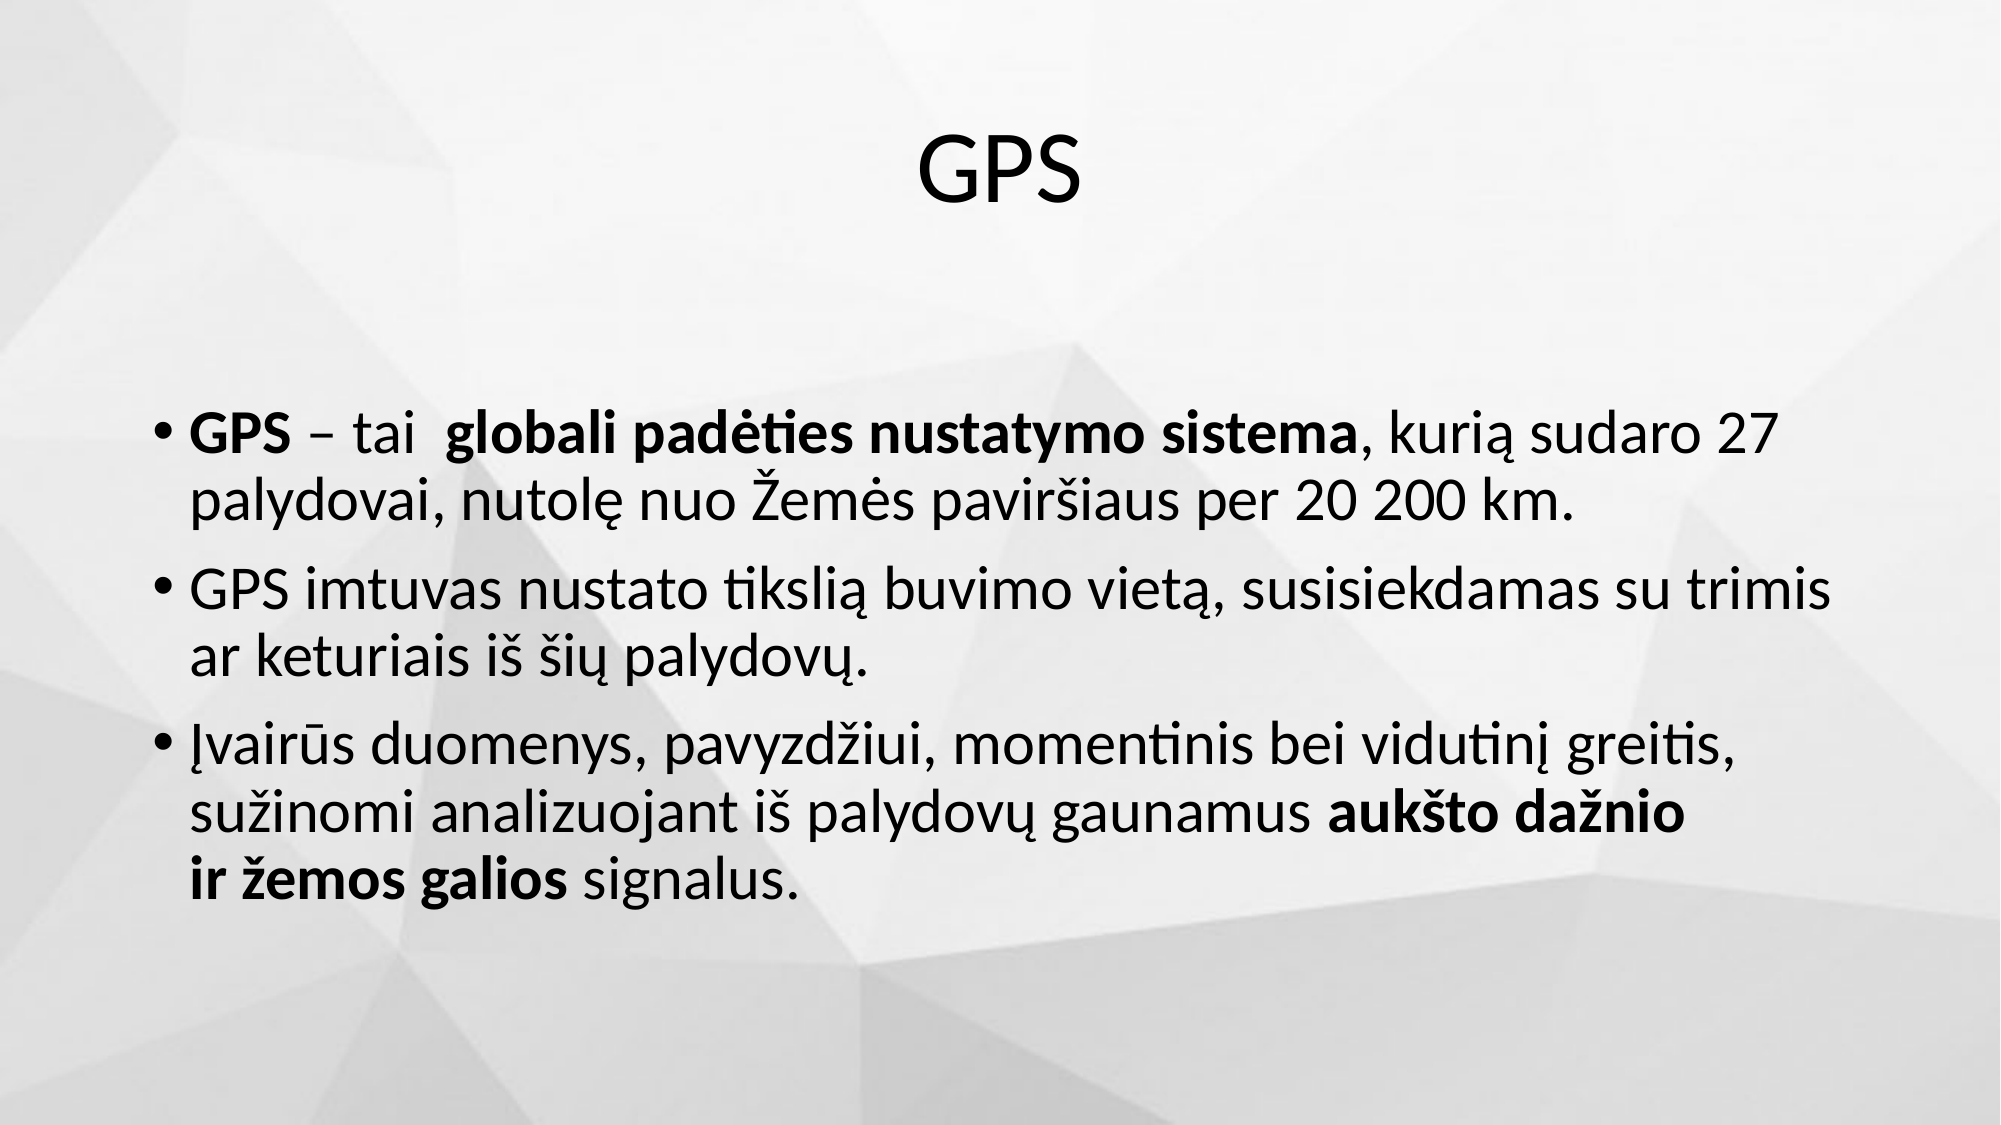

# GPS
GPS – tai  globali padėties nustatymo sistema, kurią sudaro 27 palydovai, nutolę nuo Žemės paviršiaus per 20 200 km.
GPS imtuvas nustato tikslią buvimo vietą, susisiekdamas su trimis ar keturiais iš šių palydovų.
Įvairūs duomenys, pavyzdžiui, momentinis bei vidutinį greitis, sužinomi analizuojant iš palydovų gaunamus aukšto dažnio ir žemos galios signalus.